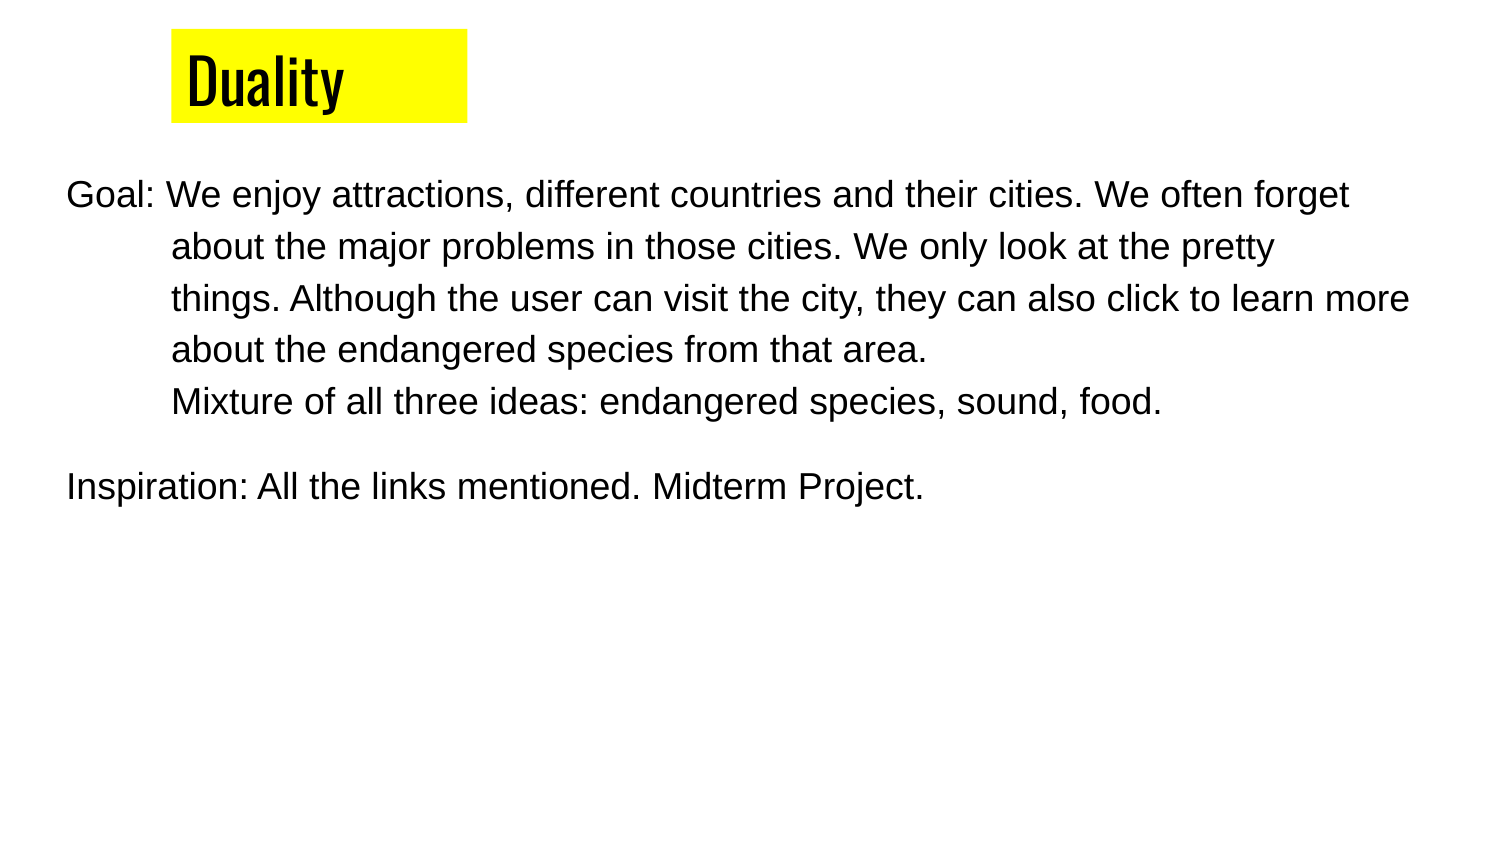

# Duality
Goal: We enjoy attractions, different countries and their cities. We often forget
          about the major problems in those cities. We only look at the pretty
          things. Although the user can visit the city, they can also click to learn more
          about the endangered species from that area.
          Mixture of all three ideas: endangered species, sound, food.
Inspiration: All the links mentioned. Midterm Project.